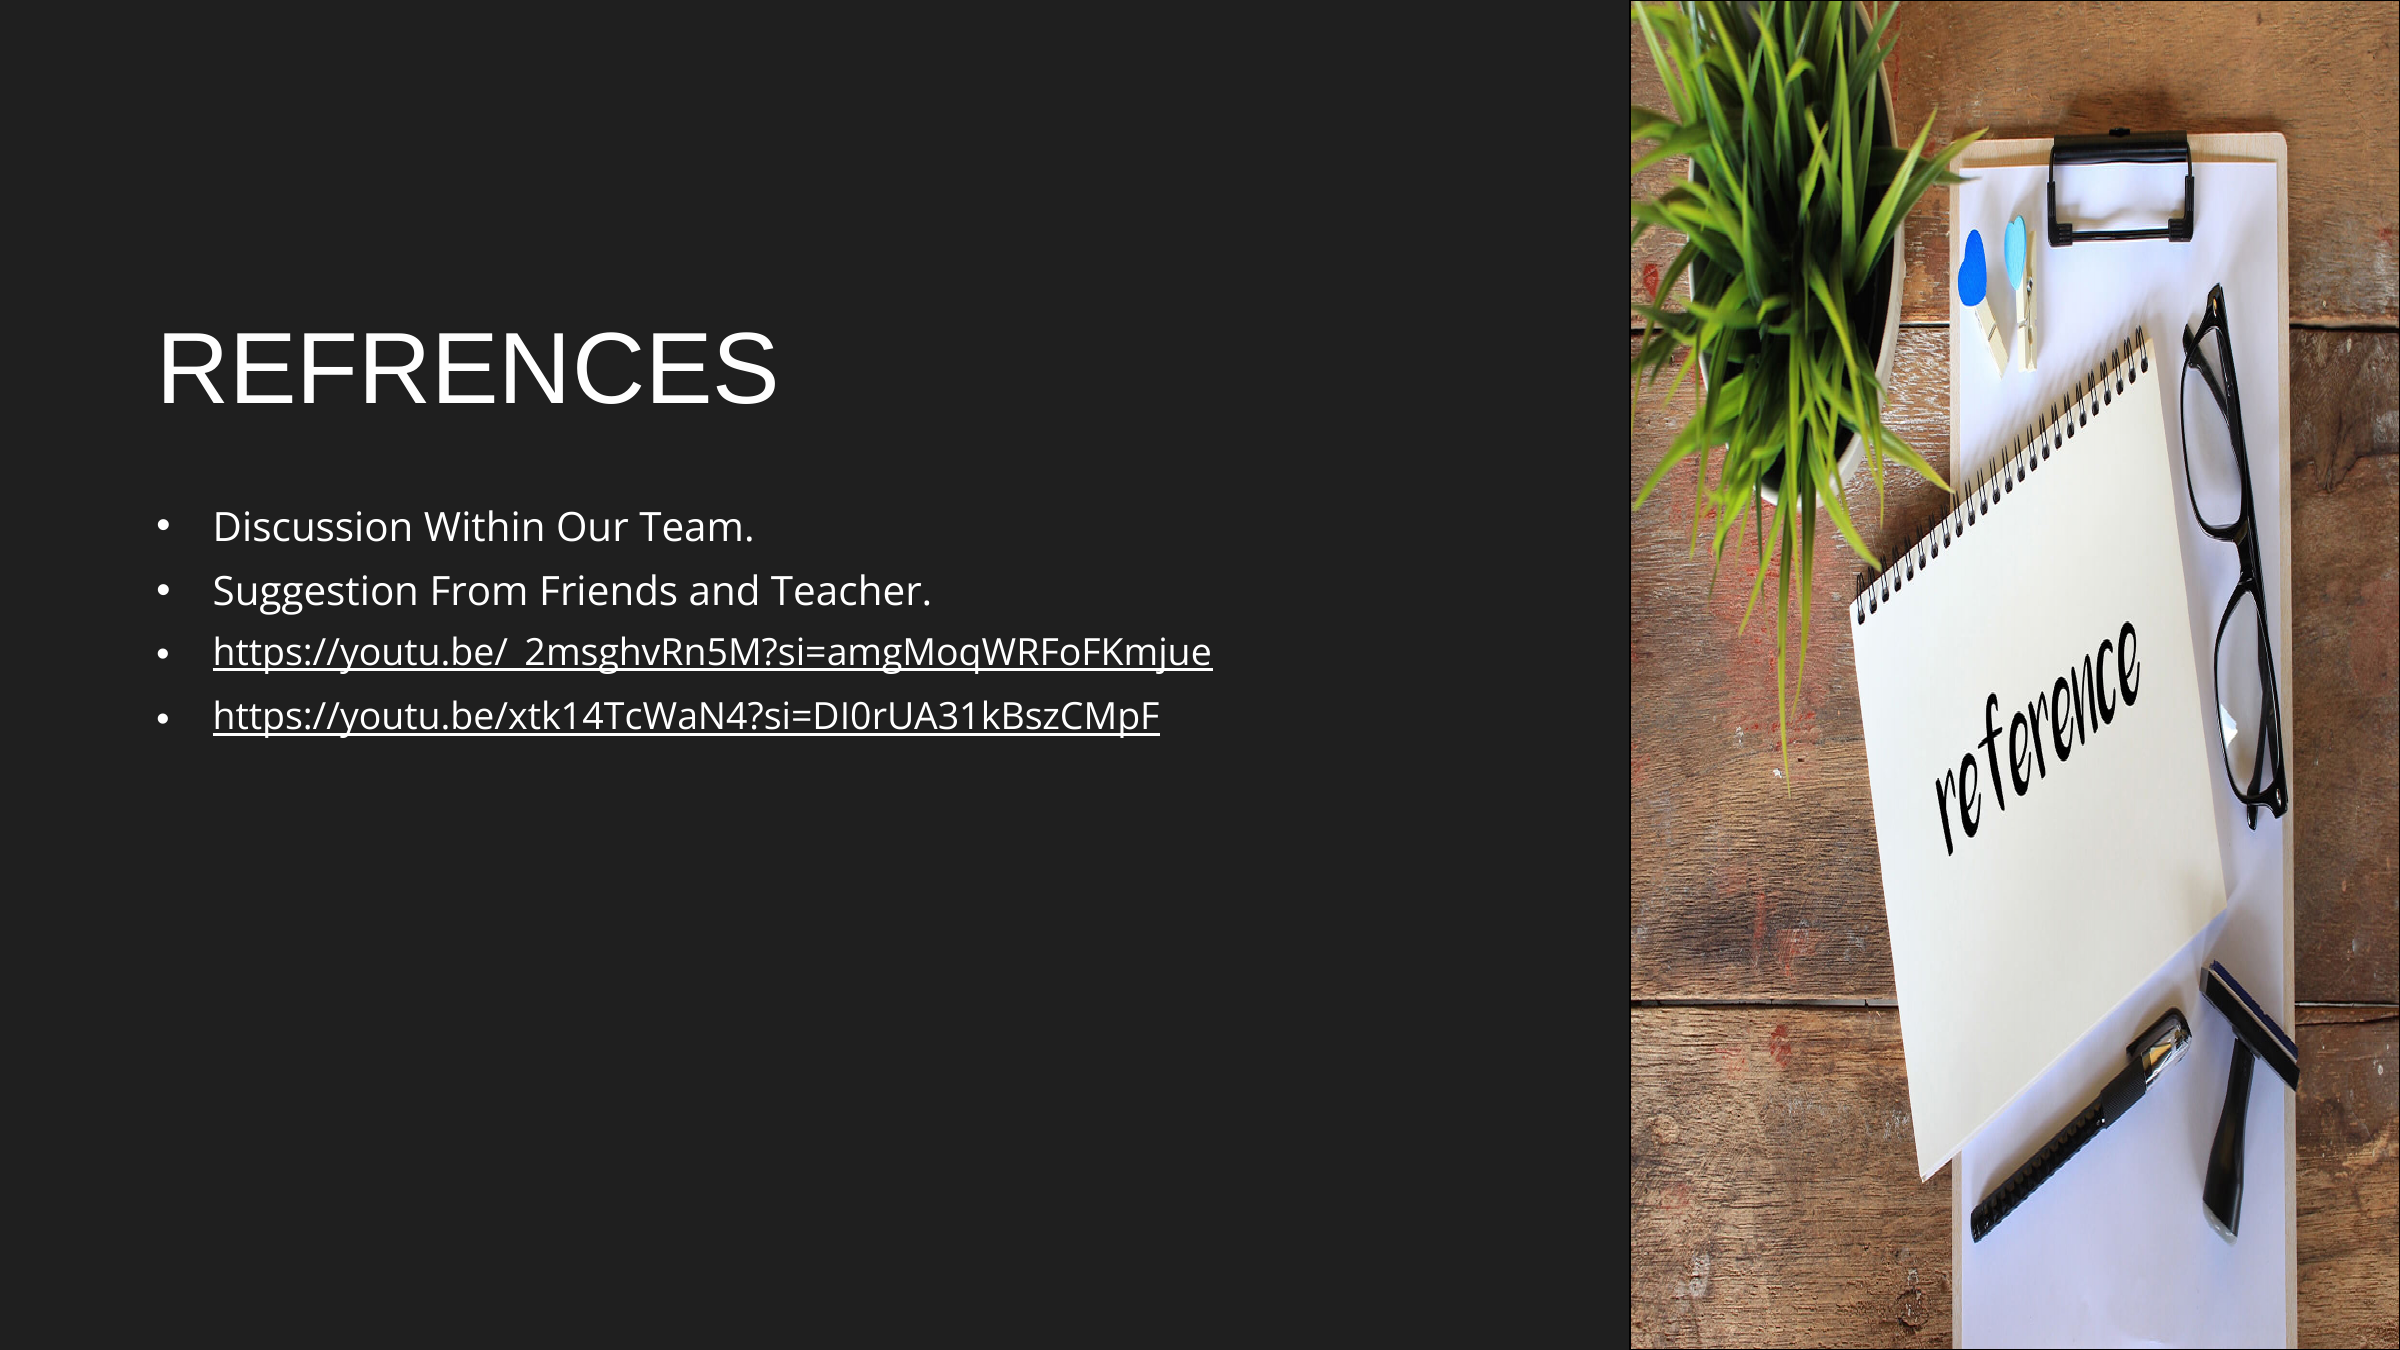

REFRENCES
Discussion Within Our Team.
Suggestion From Friends and Teacher.
https://youtu.be/_2msghvRn5M?si=amgMoqWRFoFKmjue
https://youtu.be/xtk14TcWaN4?si=DI0rUA31kBszCMpF